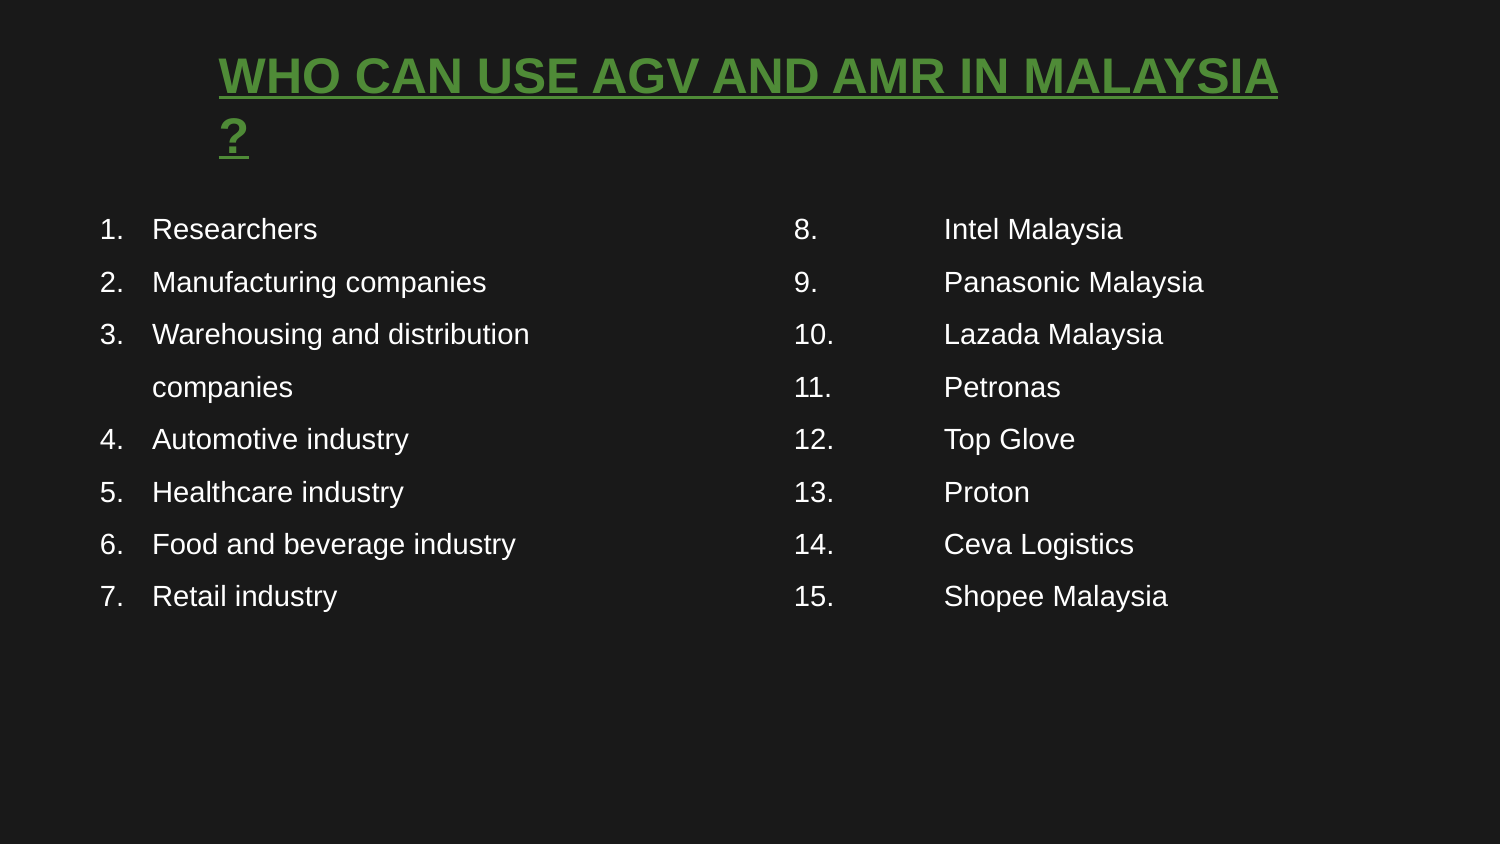

WHO CAN USE AGV AND AMR IN MALAYSIA ?
Researchers
Manufacturing companies
Warehousing and distribution companies
Automotive industry
Healthcare industry
Food and beverage industry
Retail industry
8.	Intel Malaysia
9.	Panasonic Malaysia
10.	Lazada Malaysia
11.	Petronas
12.	Top Glove
13.	Proton
14. 	Ceva Logistics
15.	Shopee Malaysia